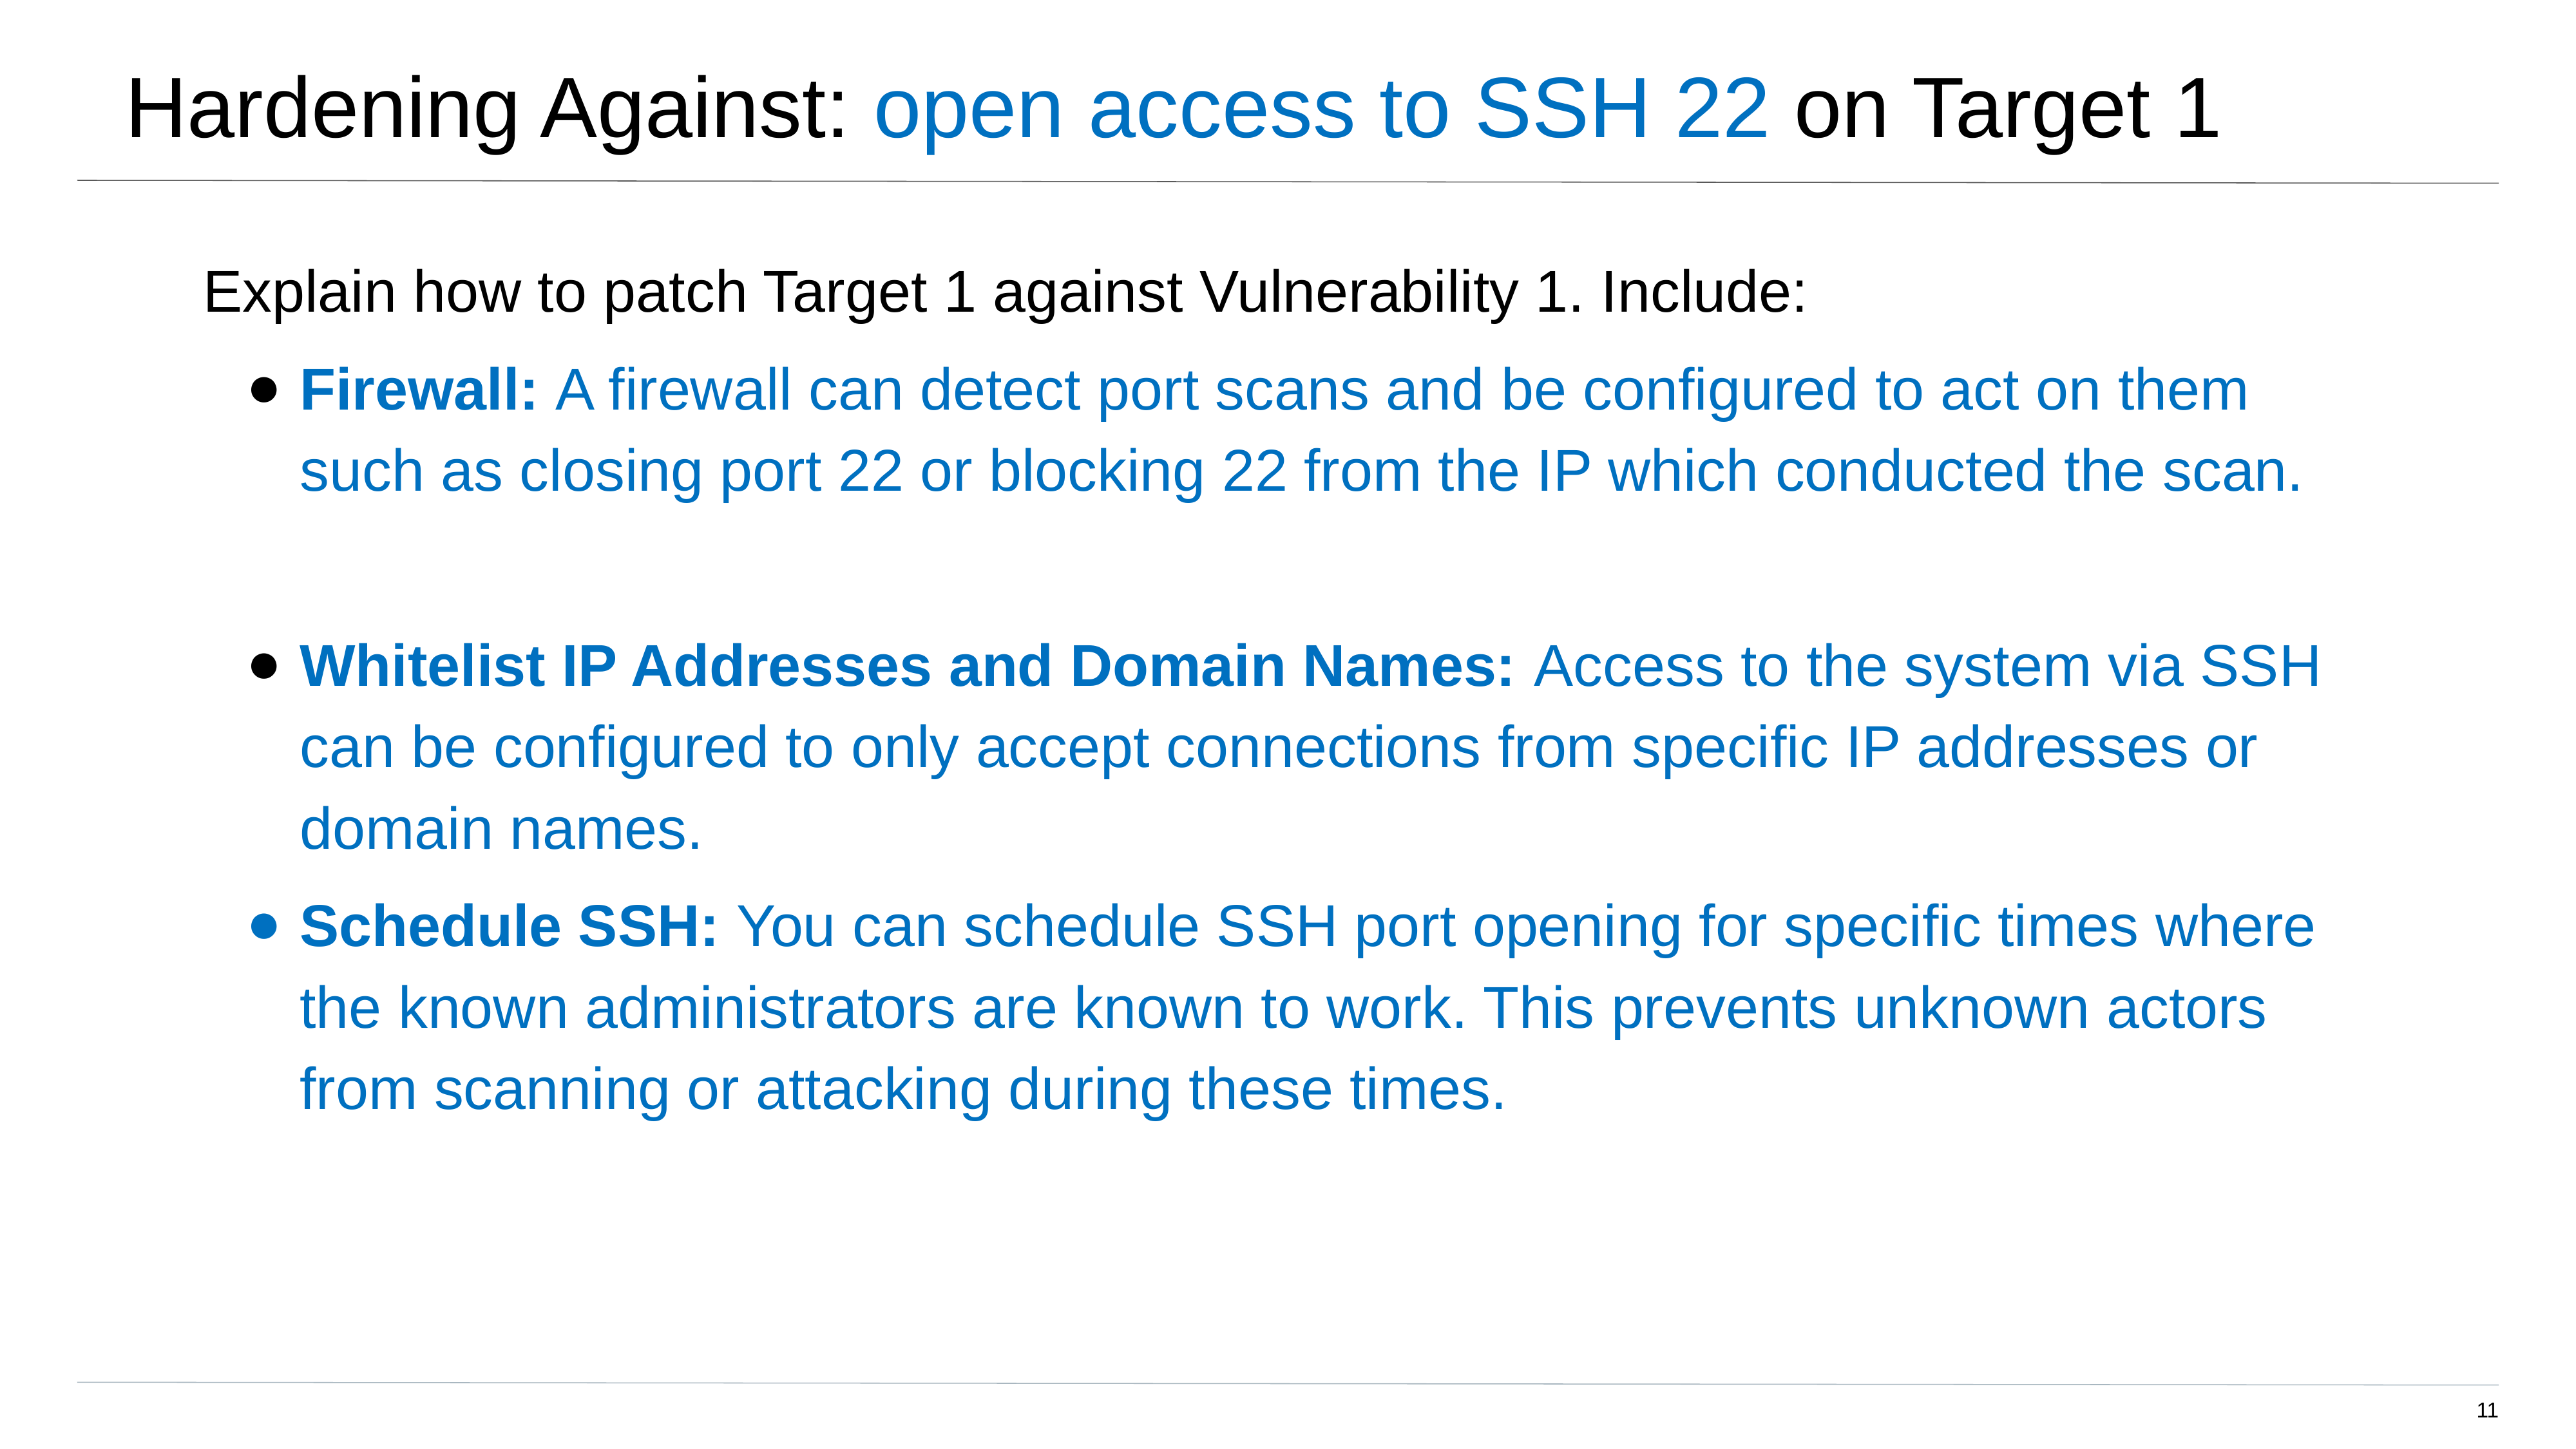

# Hardening Against: open access to SSH 22 on Target 1
Explain how to patch Target 1 against Vulnerability 1. Include:
Firewall: A firewall can detect port scans and be configured to act on them such as closing port 22 or blocking 22 from the IP which conducted the scan.

Whitelist IP Addresses and Domain Names: Access to the system via SSH can be configured to only accept connections from specific IP addresses or domain names.
Schedule SSH: You can schedule SSH port opening for specific times where the known administrators are known to work. This prevents unknown actors from scanning or attacking during these times.
11